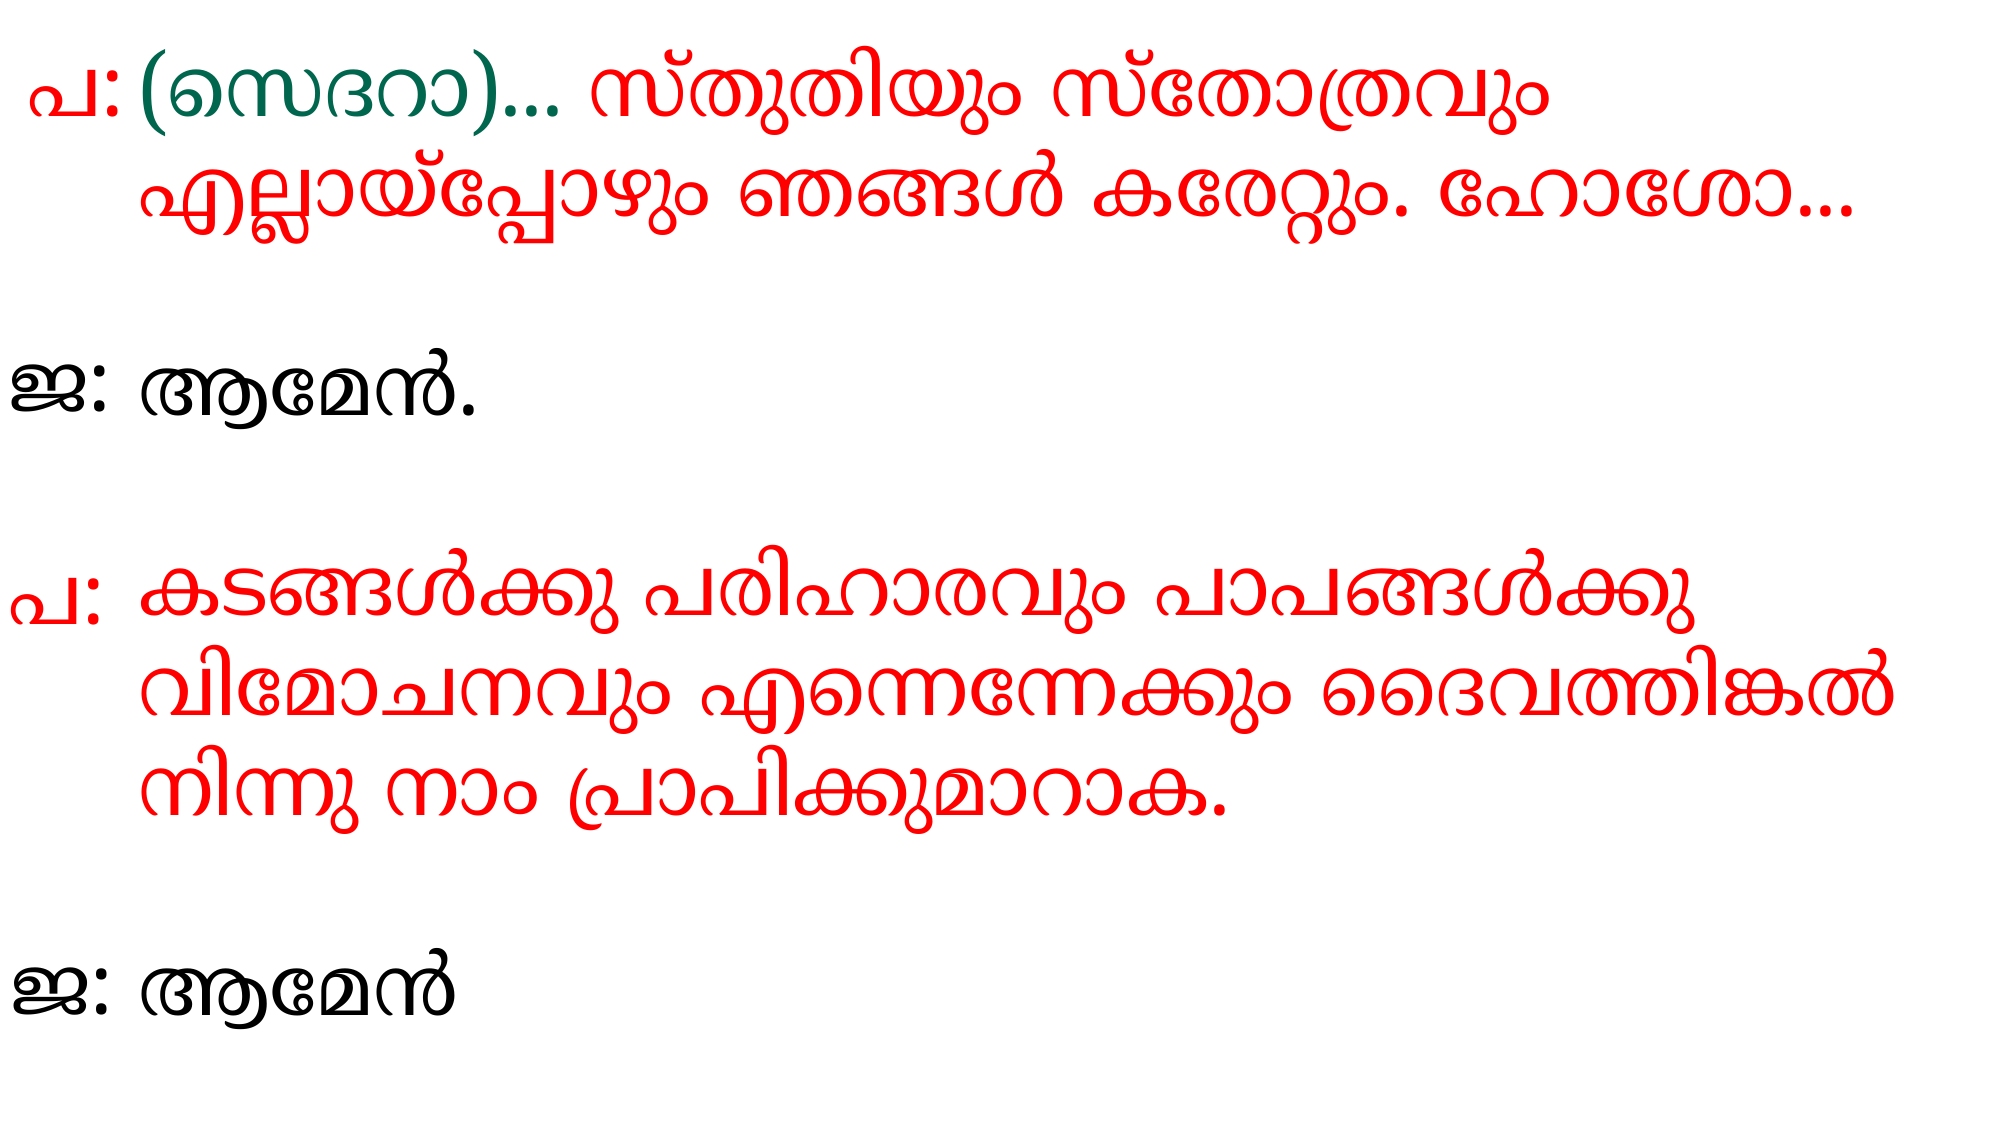

(സെദറാ)... സ്തുതിയും സ്തോത്രവും എല്ലായ്പ്പോഴും ഞങ്ങള്‍ കരേറ്റും. ഹോശോ...

ആമേന്‍.

കടങ്ങള്‍ക്കു പരിഹാരവും പാപങ്ങള്‍ക്കു വിമോചനവും എന്നെന്നേക്കും ദൈവത്തിങ്കല്‍ നിന്നു നാം പ്രാപിക്കുമാറാക.

ആമേന്‍
പ:

ജ:
പ:
ജ: